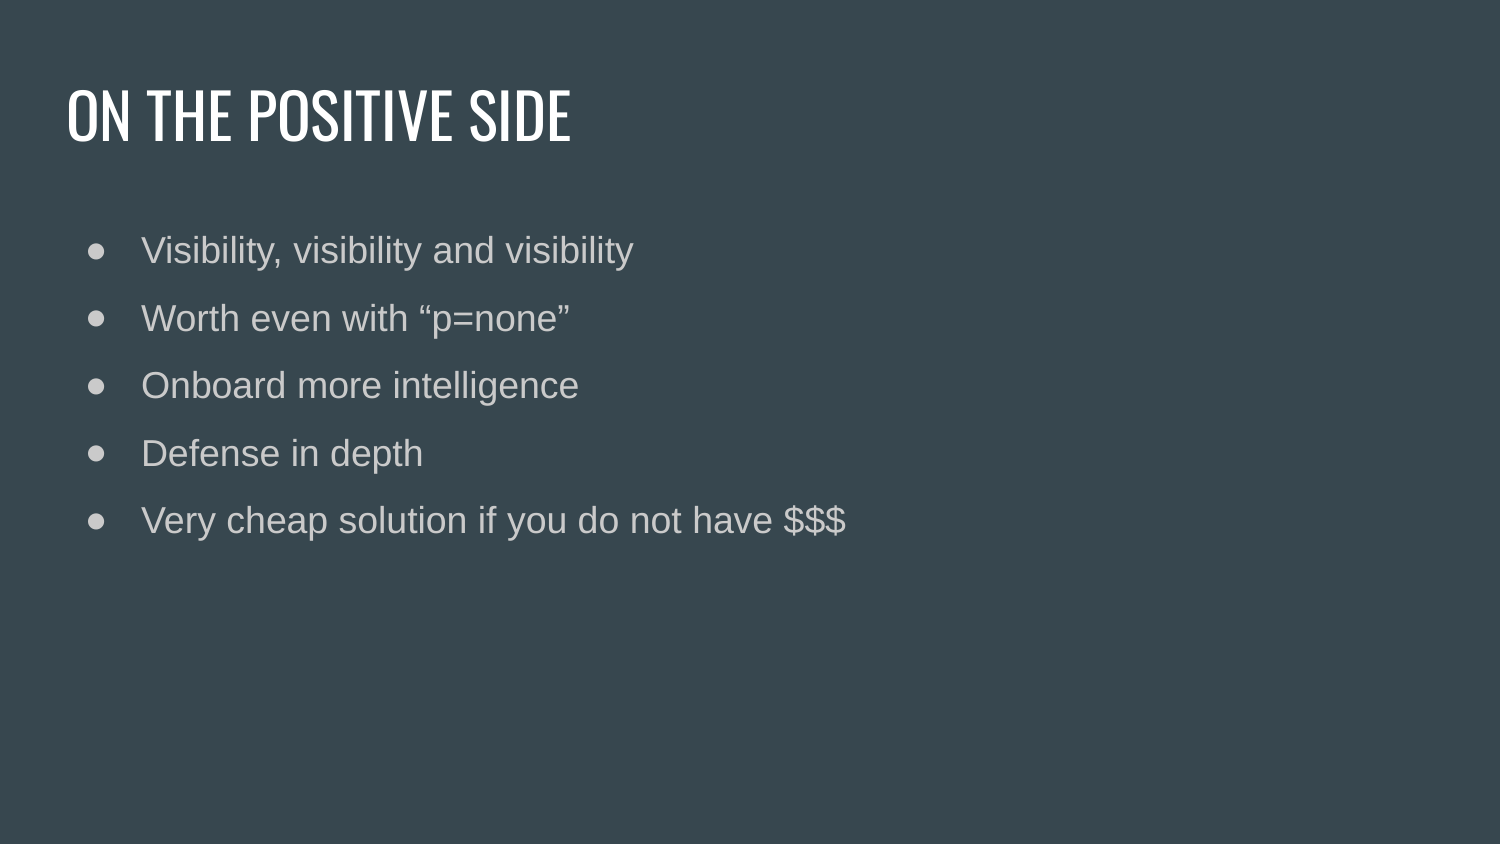

# ON THE POSITIVE SIDE
Visibility, visibility and visibility
Worth even with “p=none”
Onboard more intelligence
Defense in depth
Very cheap solution if you do not have $$$